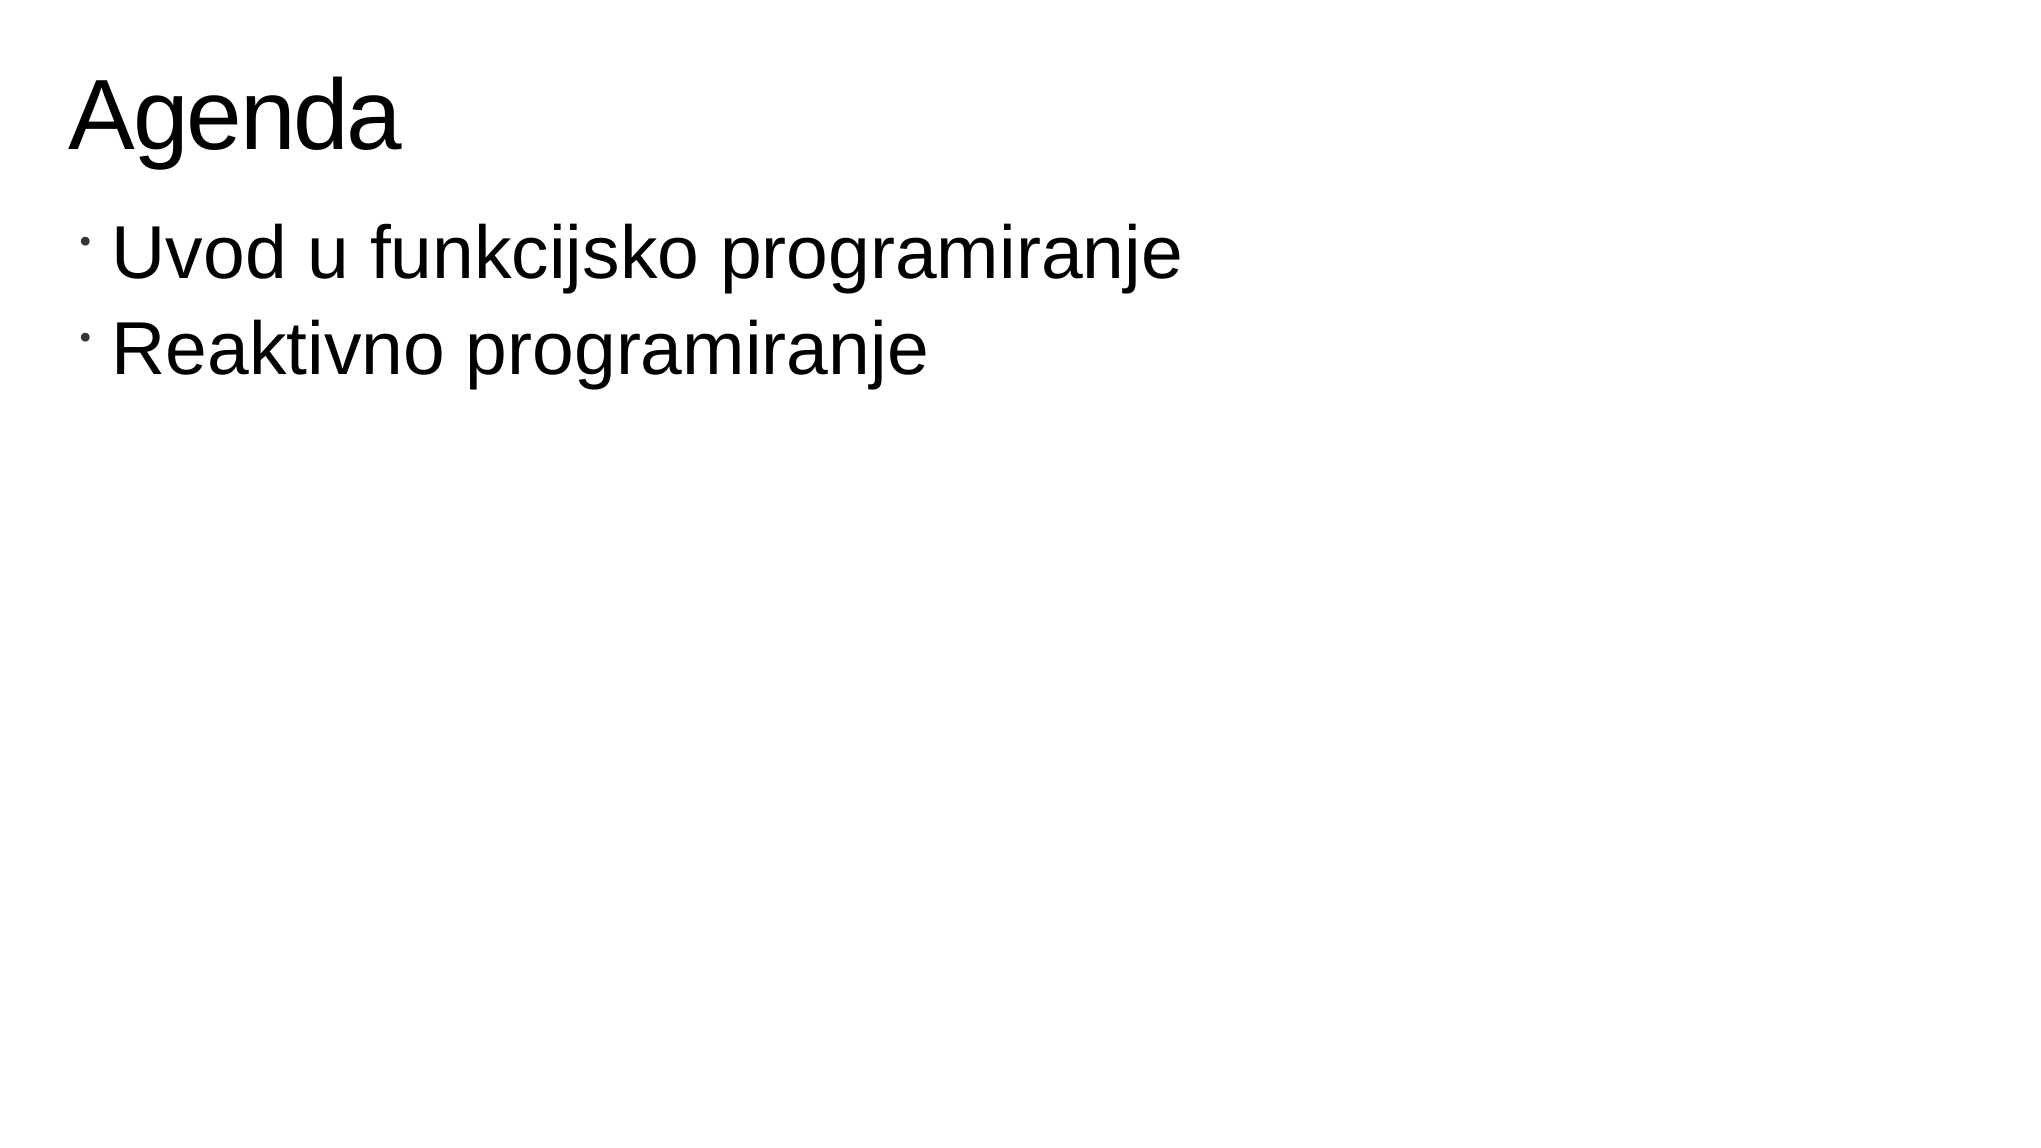

# Agenda
Uvod u funkcijsko programiranje
Reaktivno programiranje